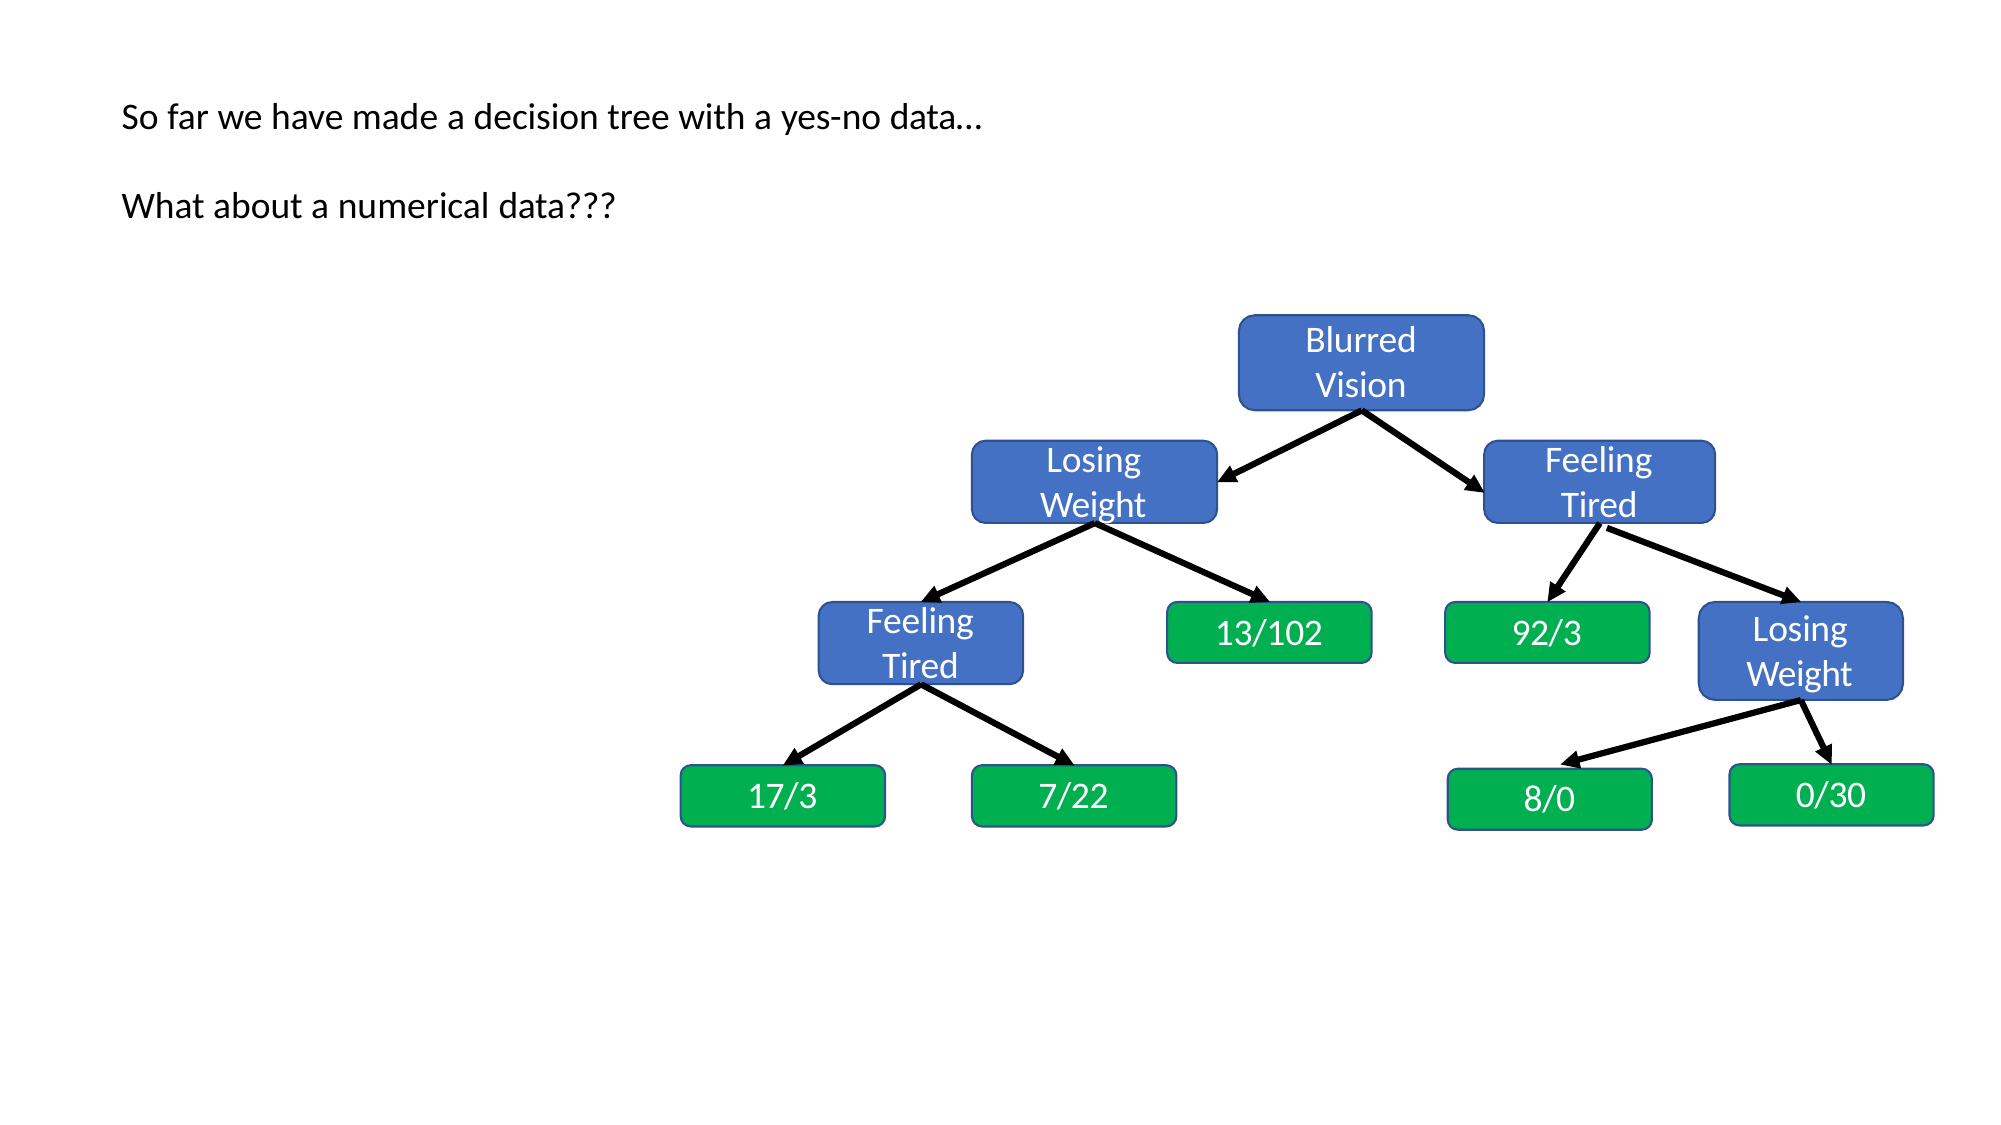

So far we have made a decision tree with a yes-no data…

What about a numerical data???
Blurred Vision

Losing Weight
Feeling Tired

Feeling Tired

Losing Weight
13/102
92/3

0/30
17/3
7/22
8/0